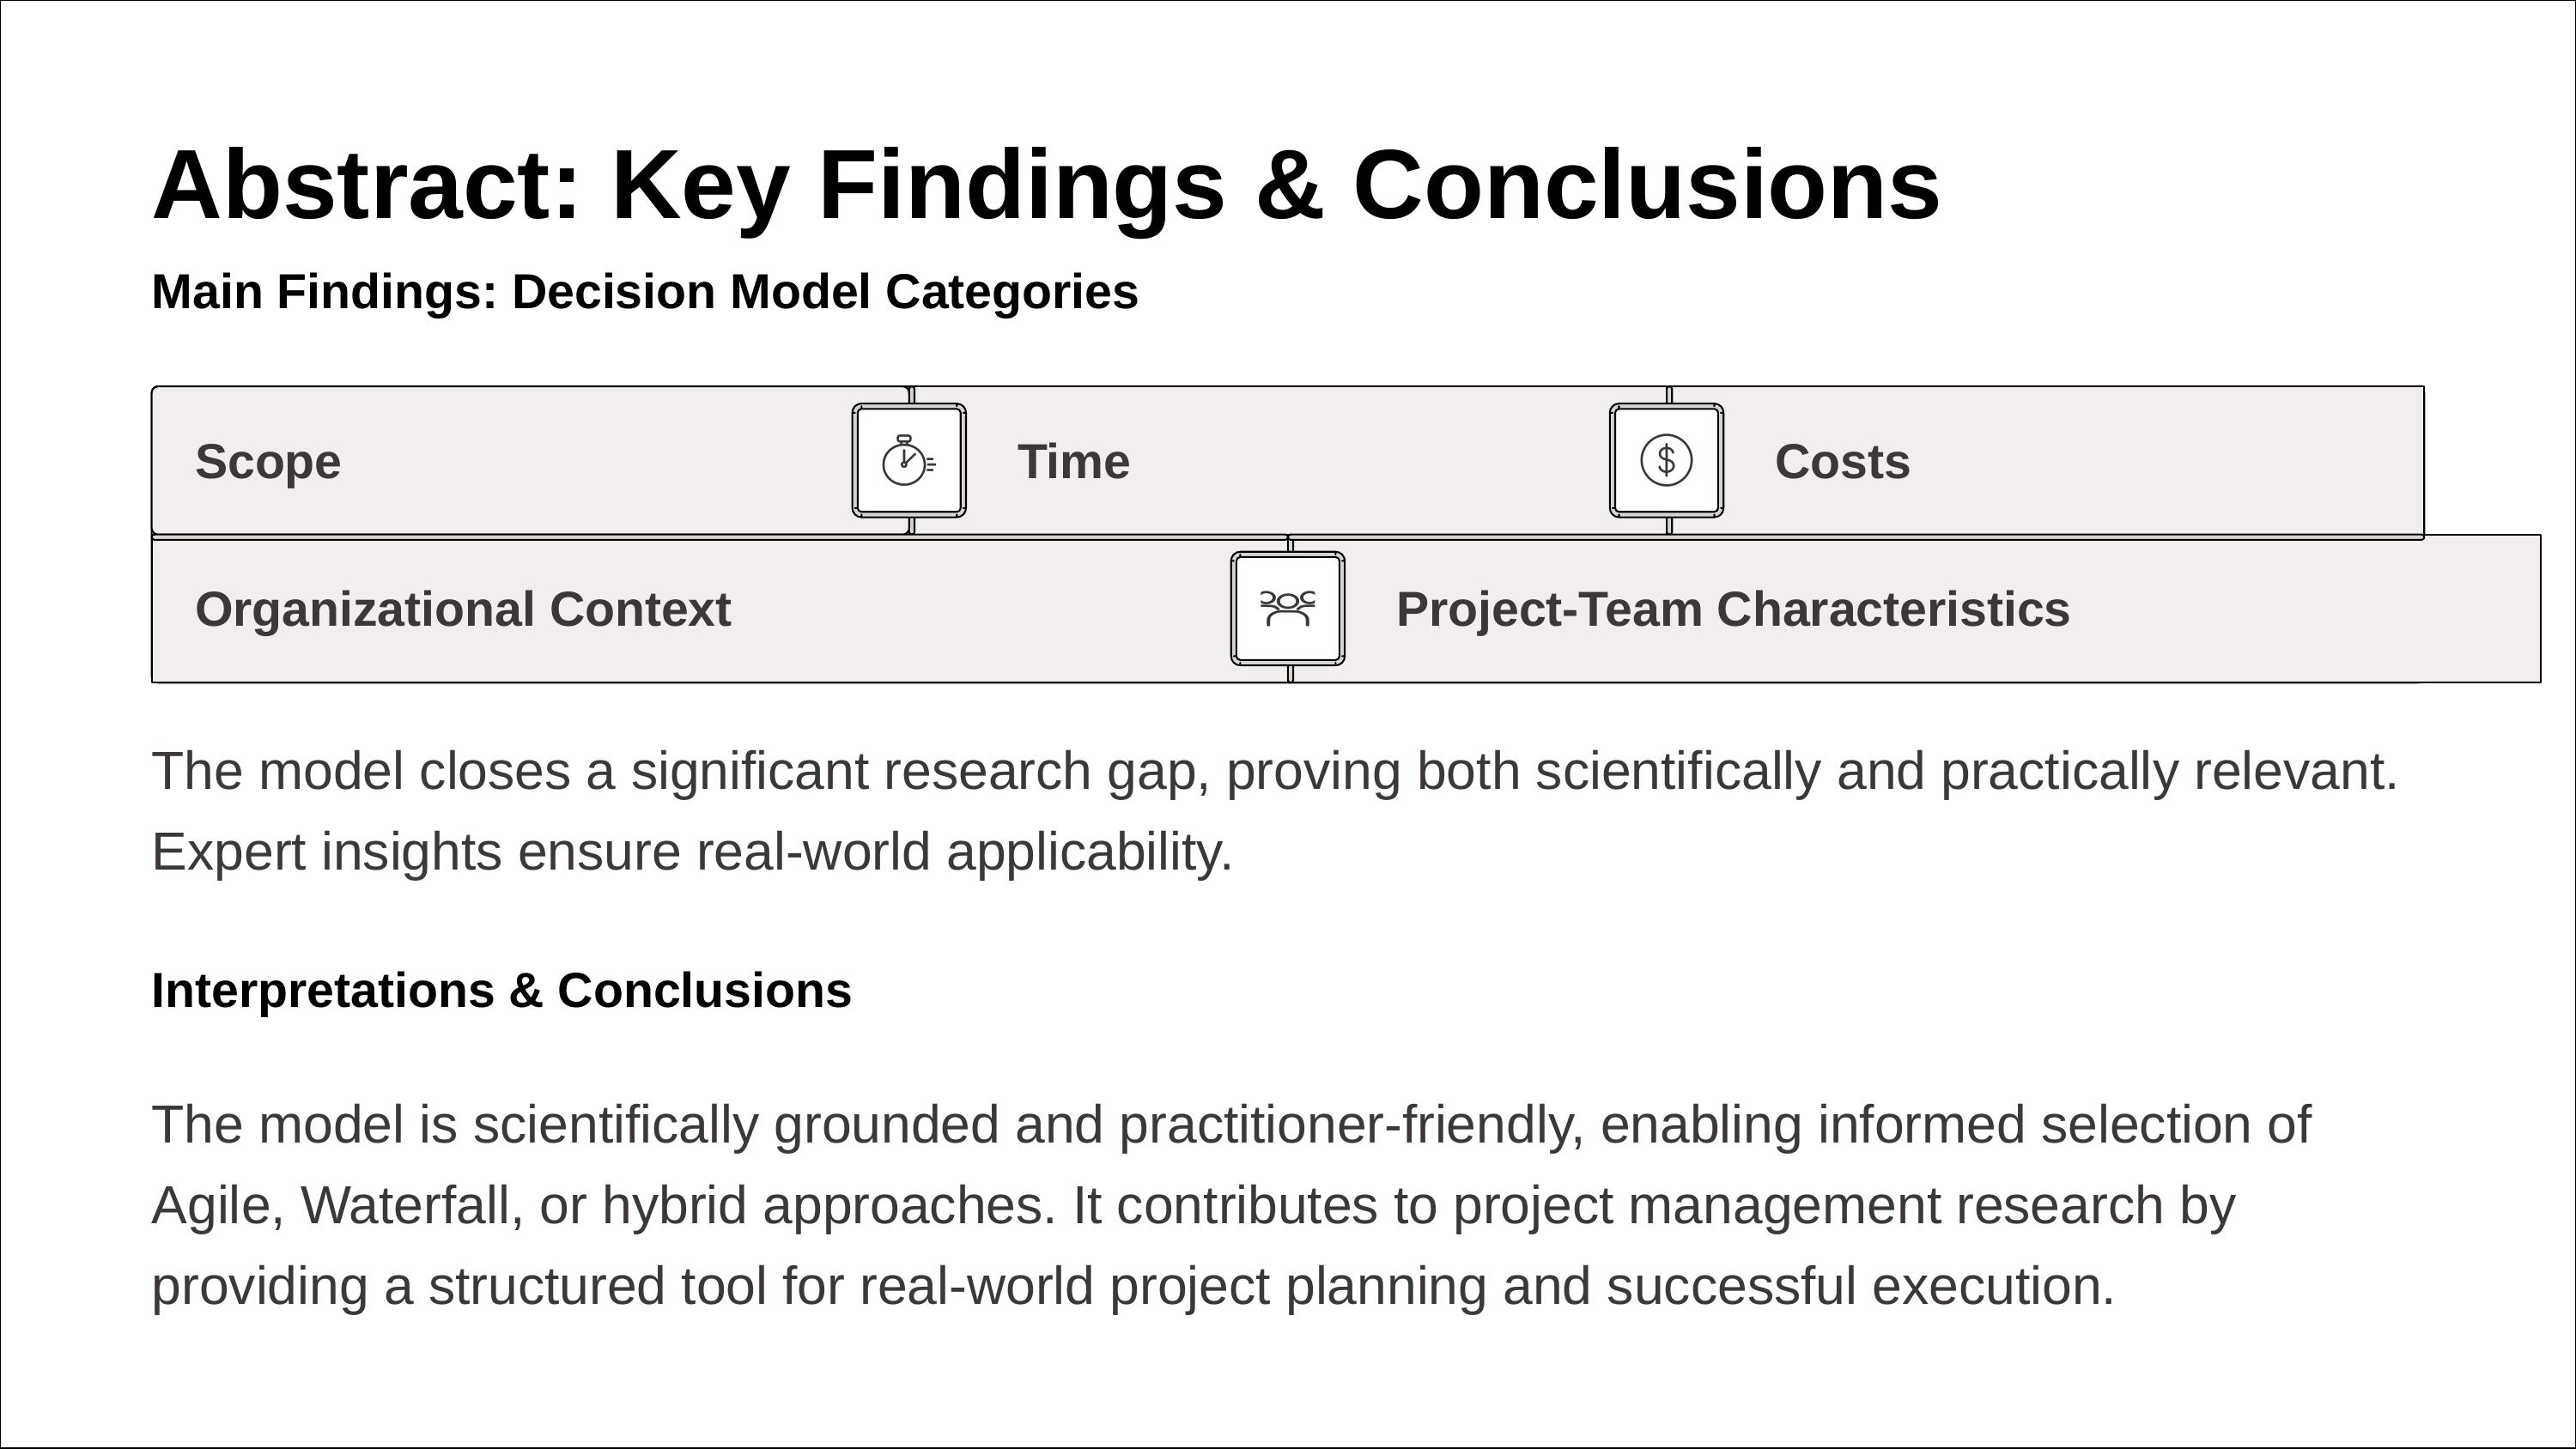

Abstract: Key Findings & Conclusions
Main Findings: Decision Model Categories

Scope
Time
Costs

Organizational Context
Project-Team Characteristics

The model closes a significant research gap, proving both scientifically and practically relevant. Expert insights ensure real-world applicability.
Interpretations & Conclusions
The model is scientifically grounded and practitioner-friendly, enabling informed selection of Agile, Waterfall, or hybrid approaches. It contributes to project management research by providing a structured tool for real-world project planning and successful execution.